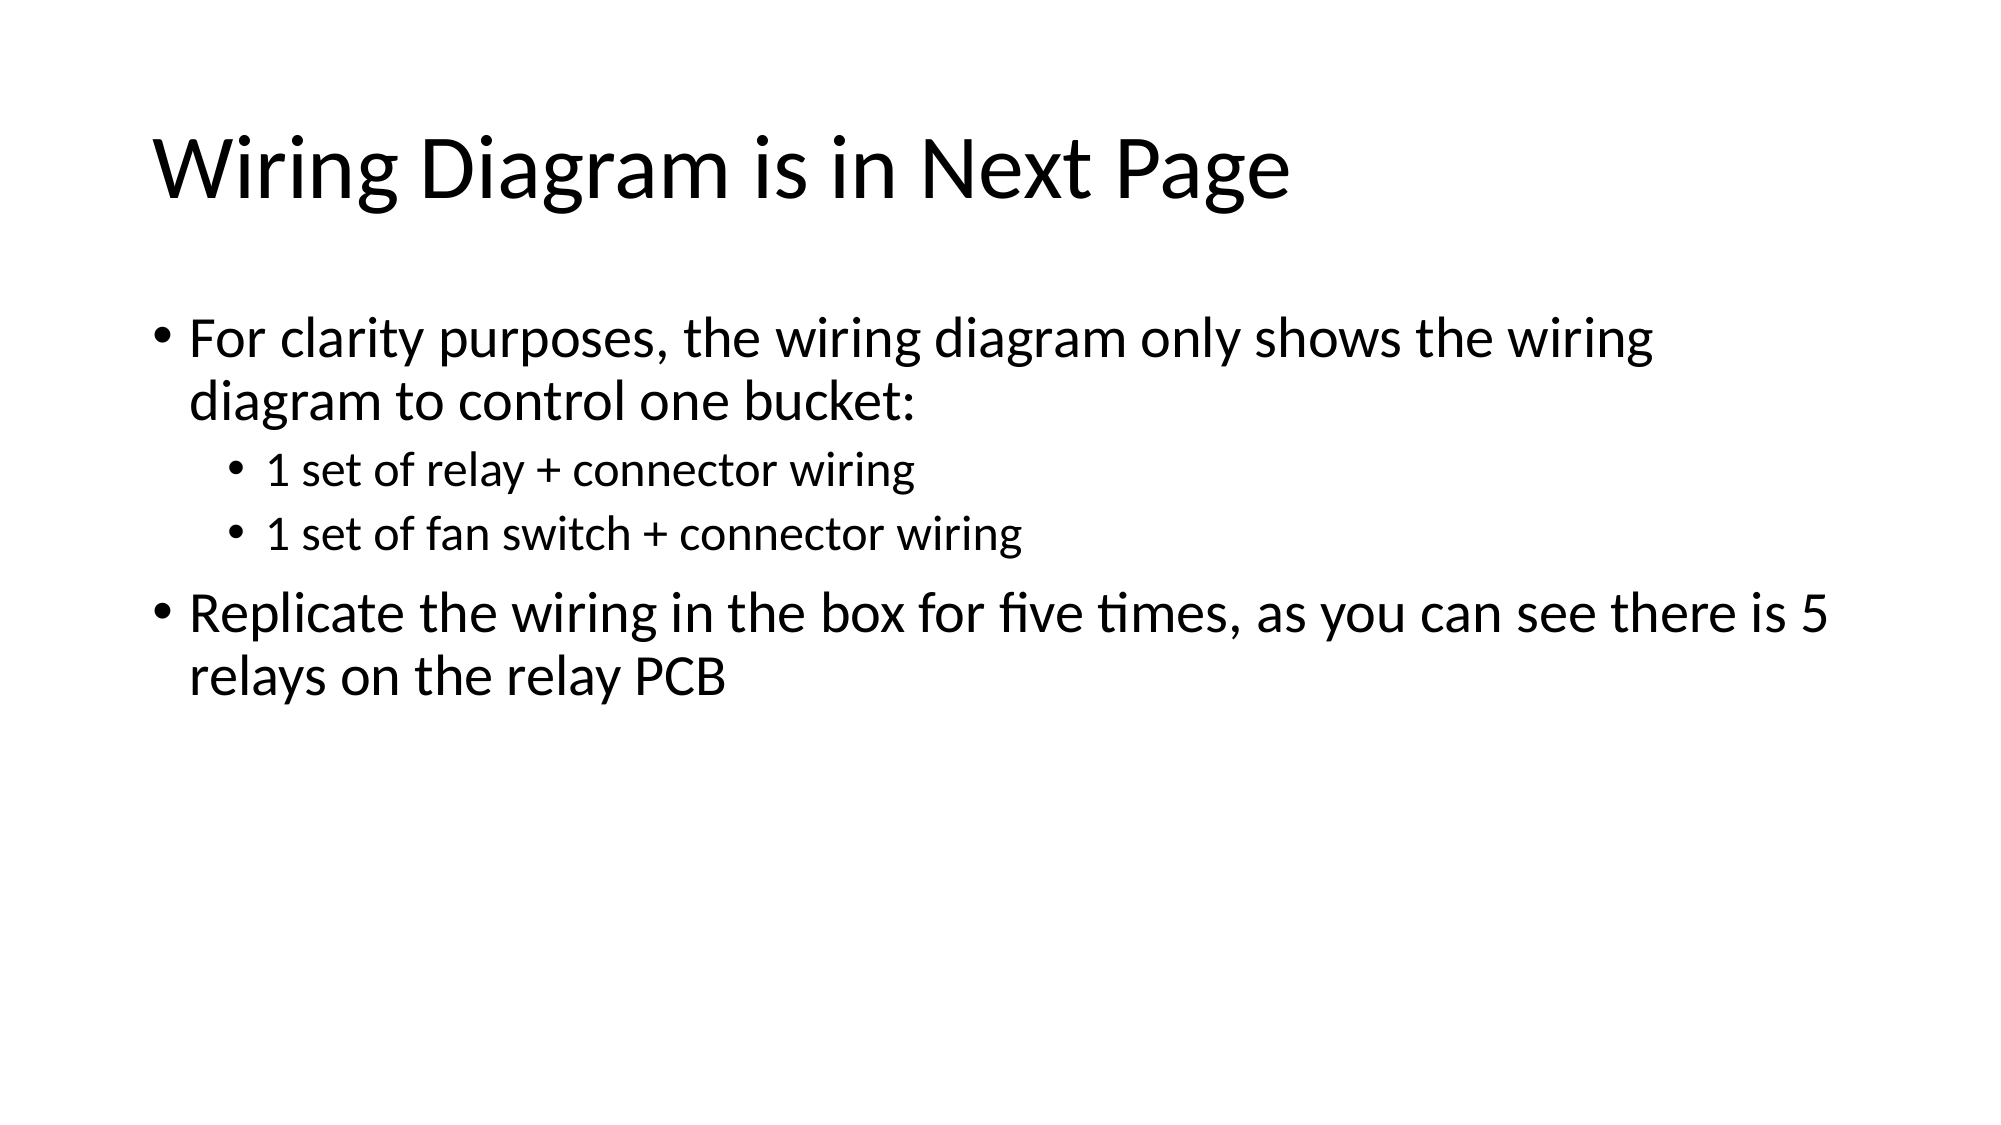

# Wiring Diagram is in Next Page
For clarity purposes, the wiring diagram only shows the wiring diagram to control one bucket:
1 set of relay + connector wiring
1 set of fan switch + connector wiring
Replicate the wiring in the box for five times, as you can see there is 5 relays on the relay PCB